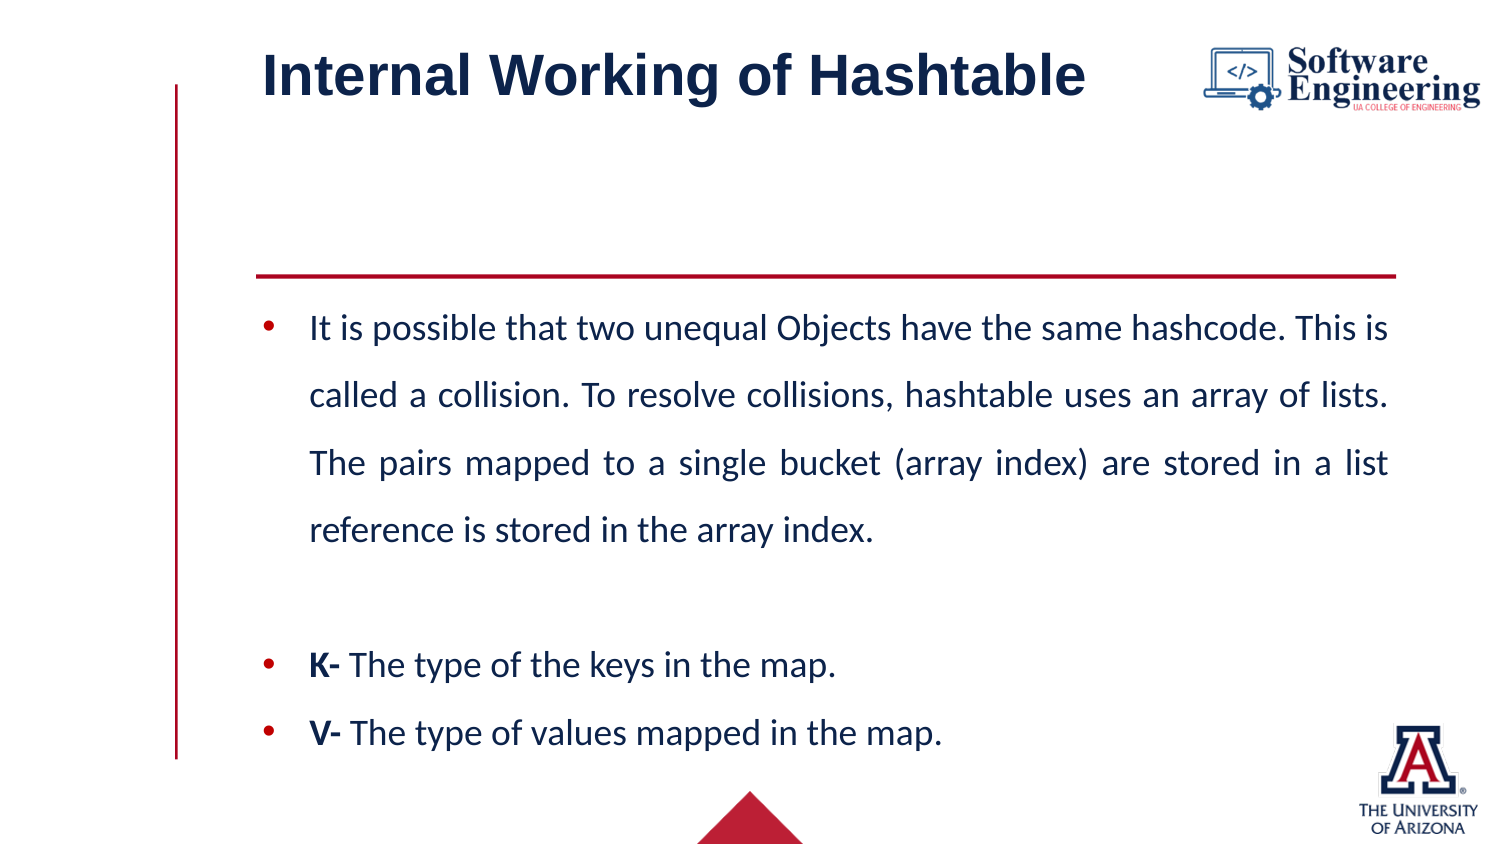

# Internal Working of Hashtable

It is possible that two unequal Objects have the same hashcode. This is called a collision. To resolve collisions, hashtable uses an array of lists. The pairs mapped to a single bucket (array index) are stored in a list reference is stored in the array index.

K- The type of the keys in the map.
V- The type of values mapped in the map.